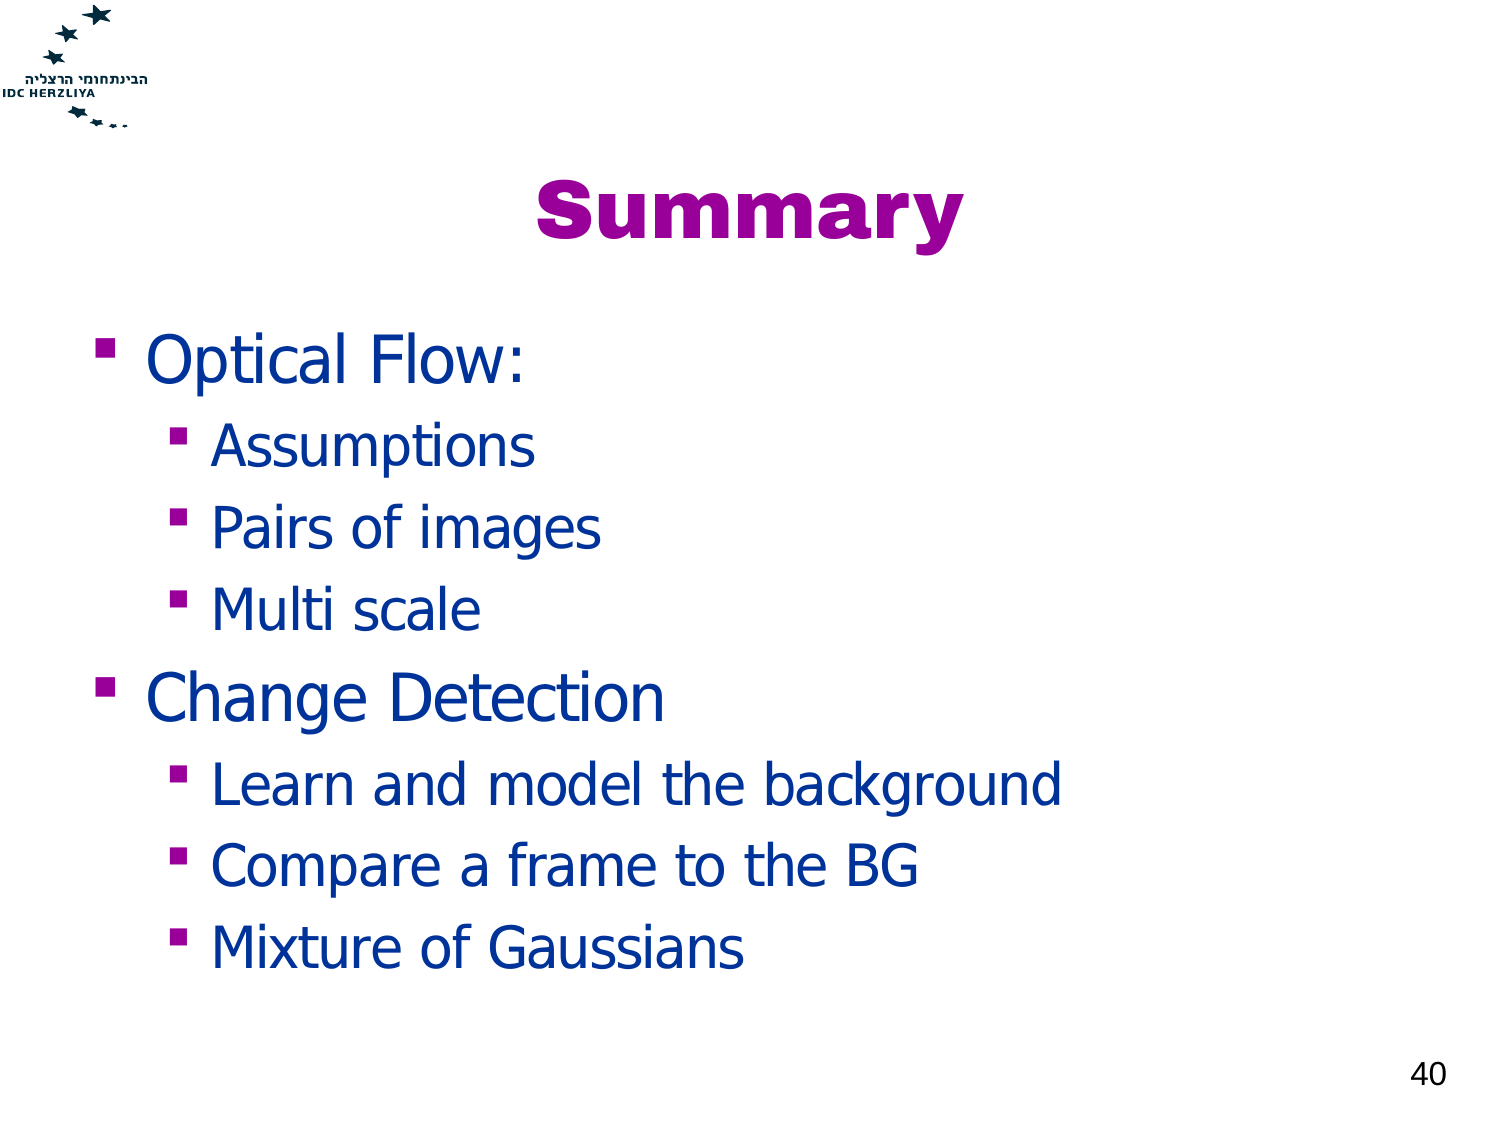

# Summary
Optical Flow:
Assumptions
Pairs of images
Multi scale
Change Detection
Learn and model the background
Compare a frame to the BG
Mixture of Gaussians
40